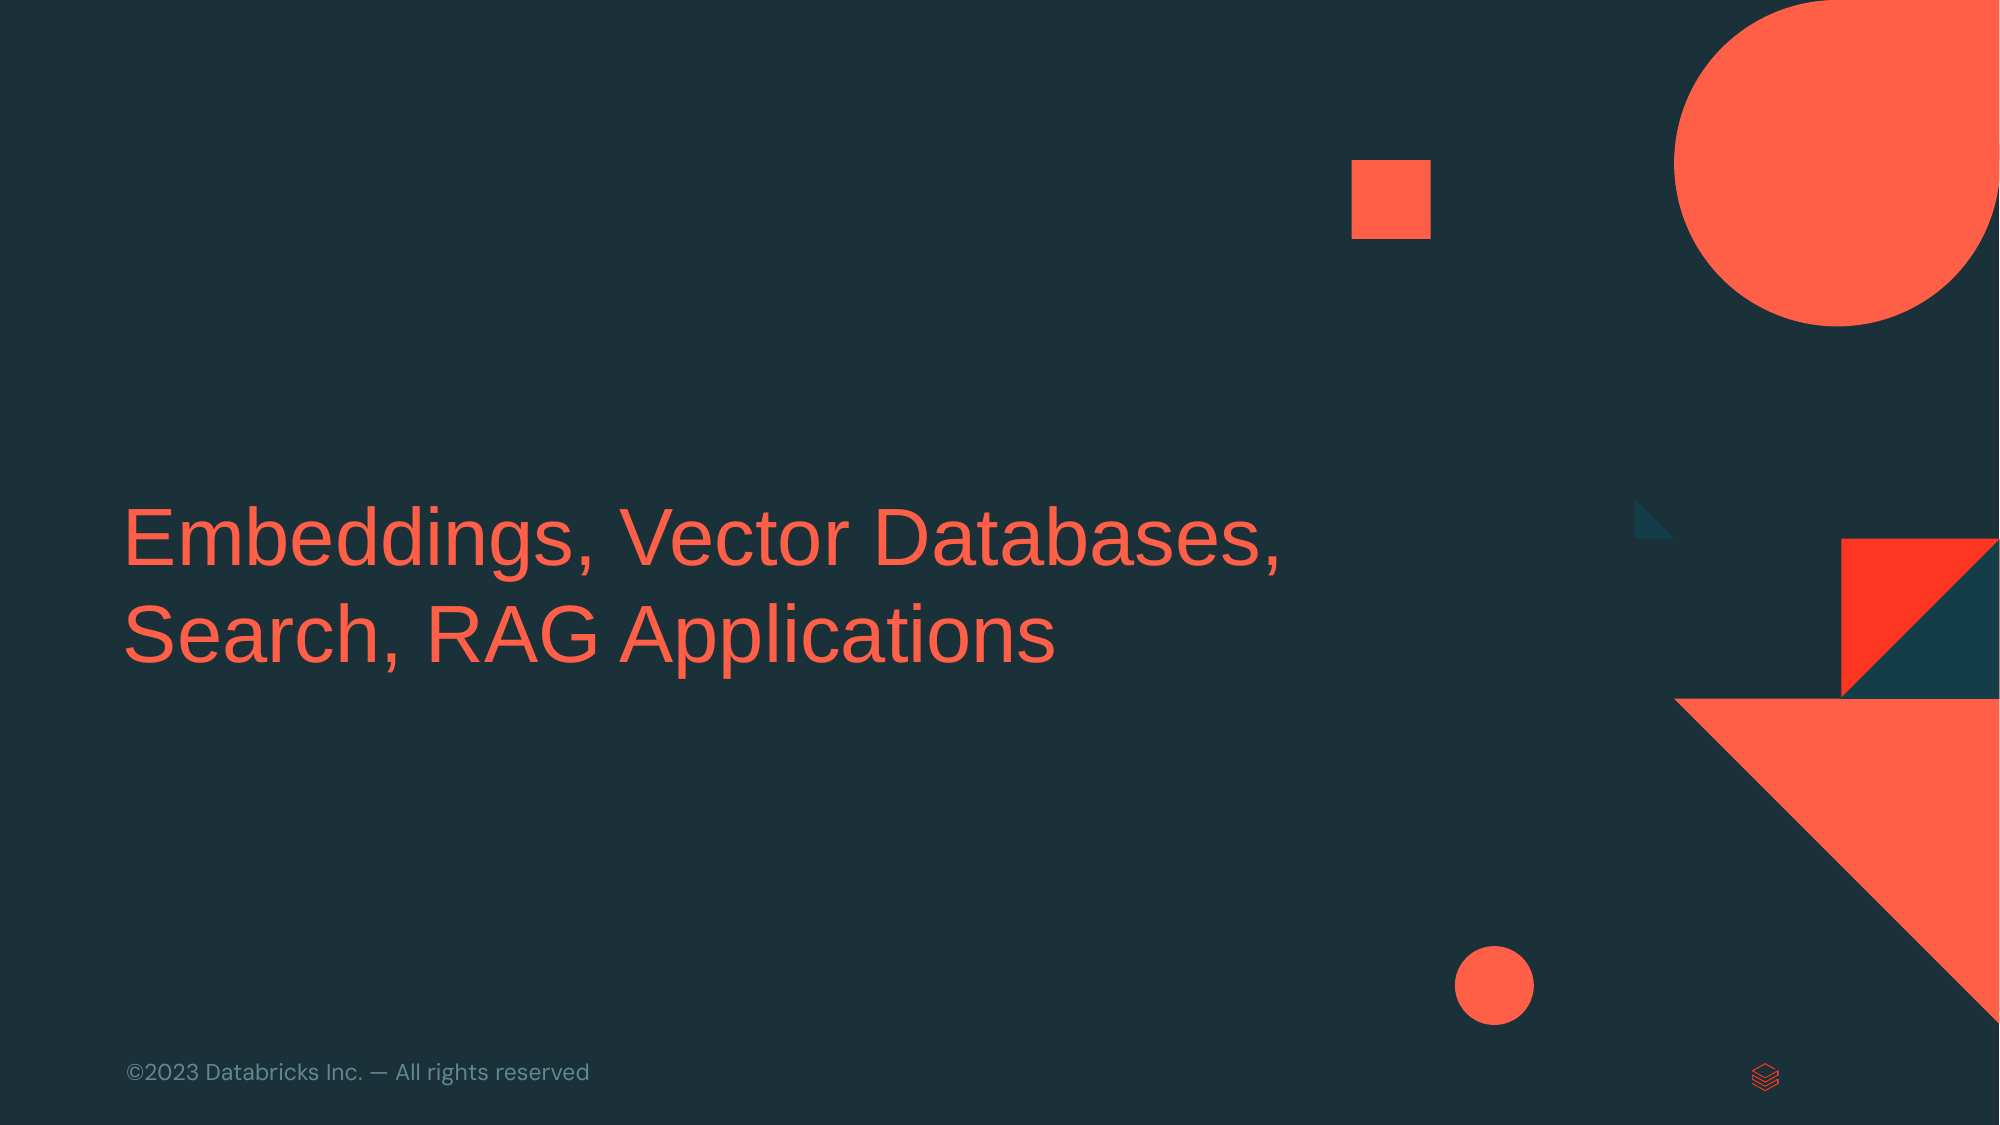

# Embeddings, Vector Databases, Search, RAG Applications

22